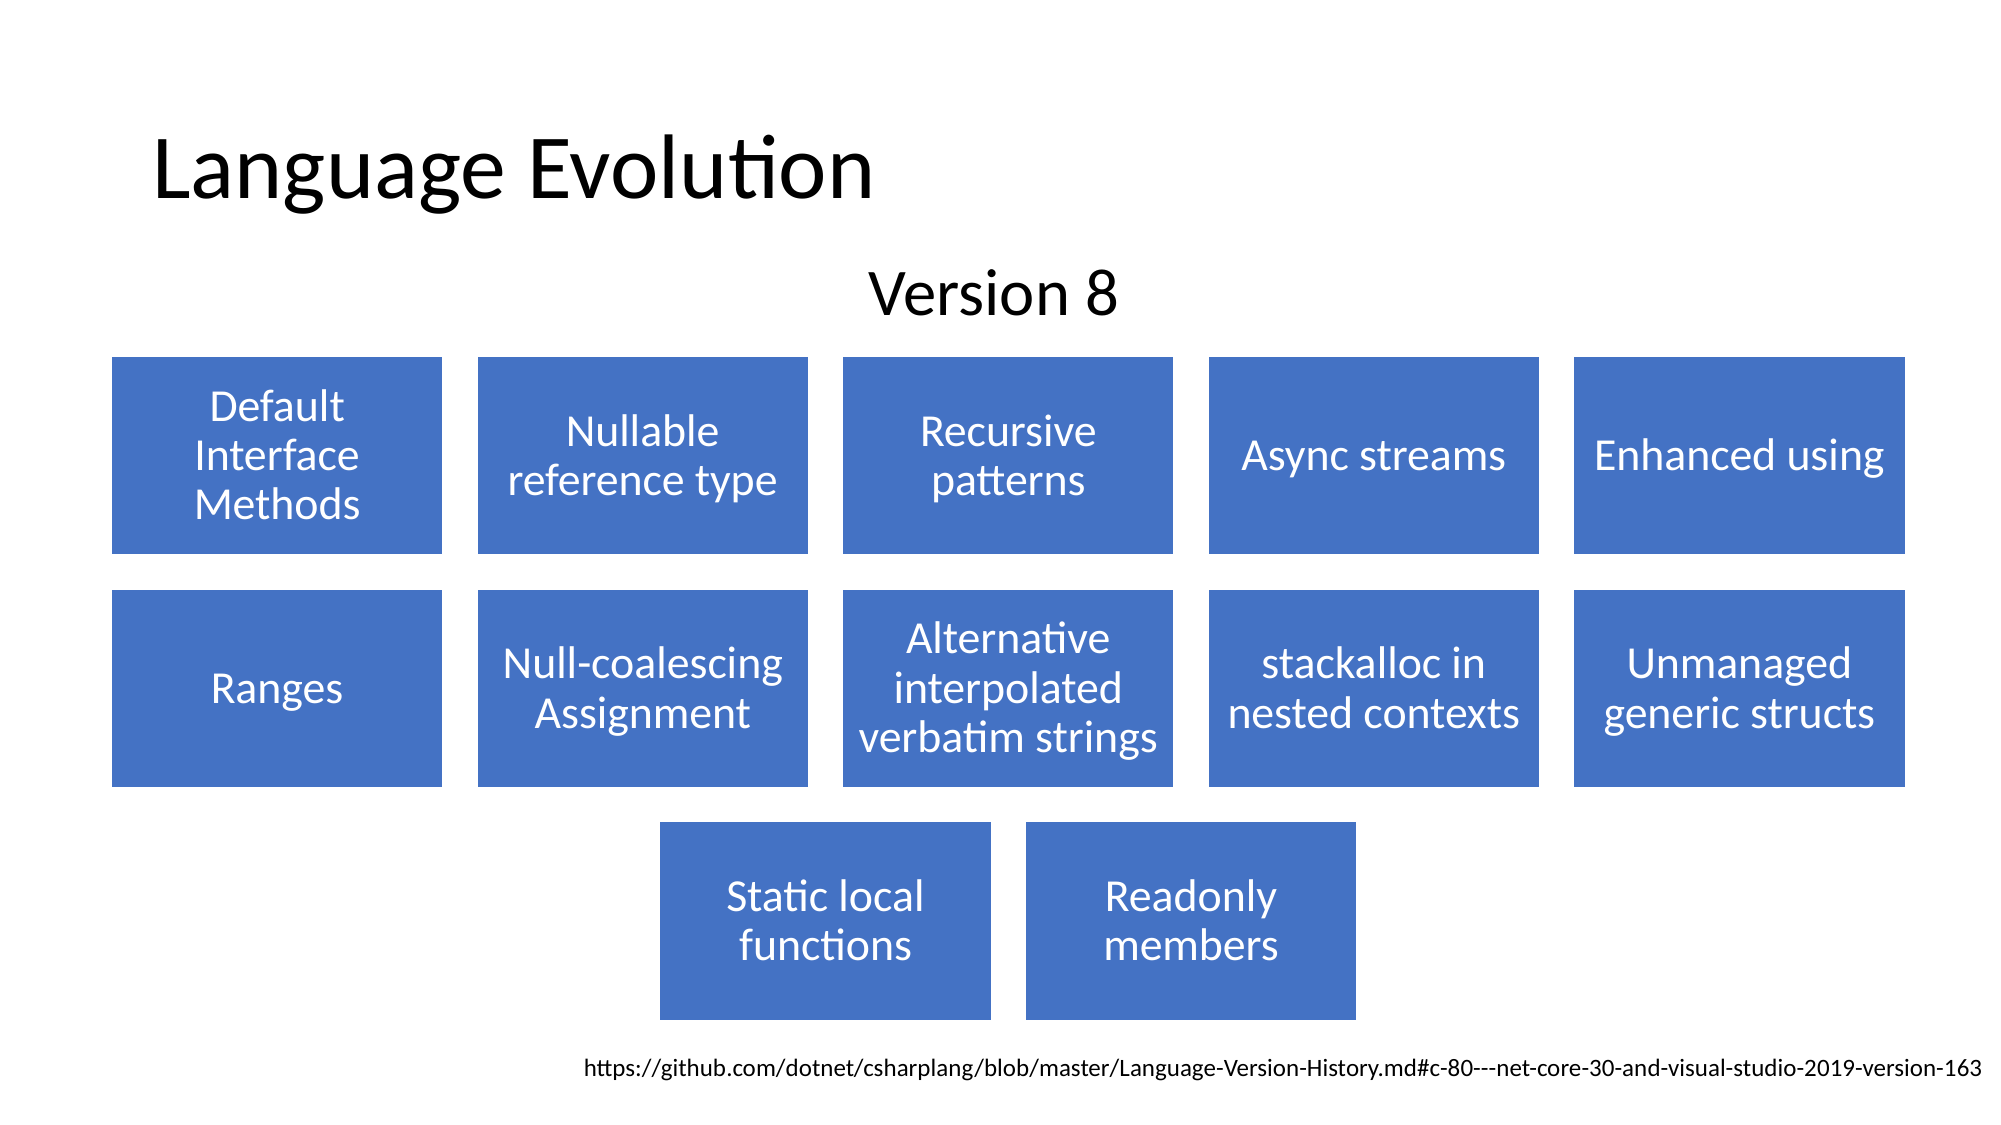

# Language Evolution
Version 8
Default Interface Methods
Nullable reference type
Recursive patterns
Async streams
Enhanced using
Ranges
Null-coalescing Assignment
Alternative interpolated verbatim strings
stackalloc in nested contexts
Unmanaged generic structs
Static local functions
Readonly members
https://github.com/dotnet/csharplang/blob/master/Language-Version-History.md#c-80---net-core-30-and-visual-studio-2019-version-163